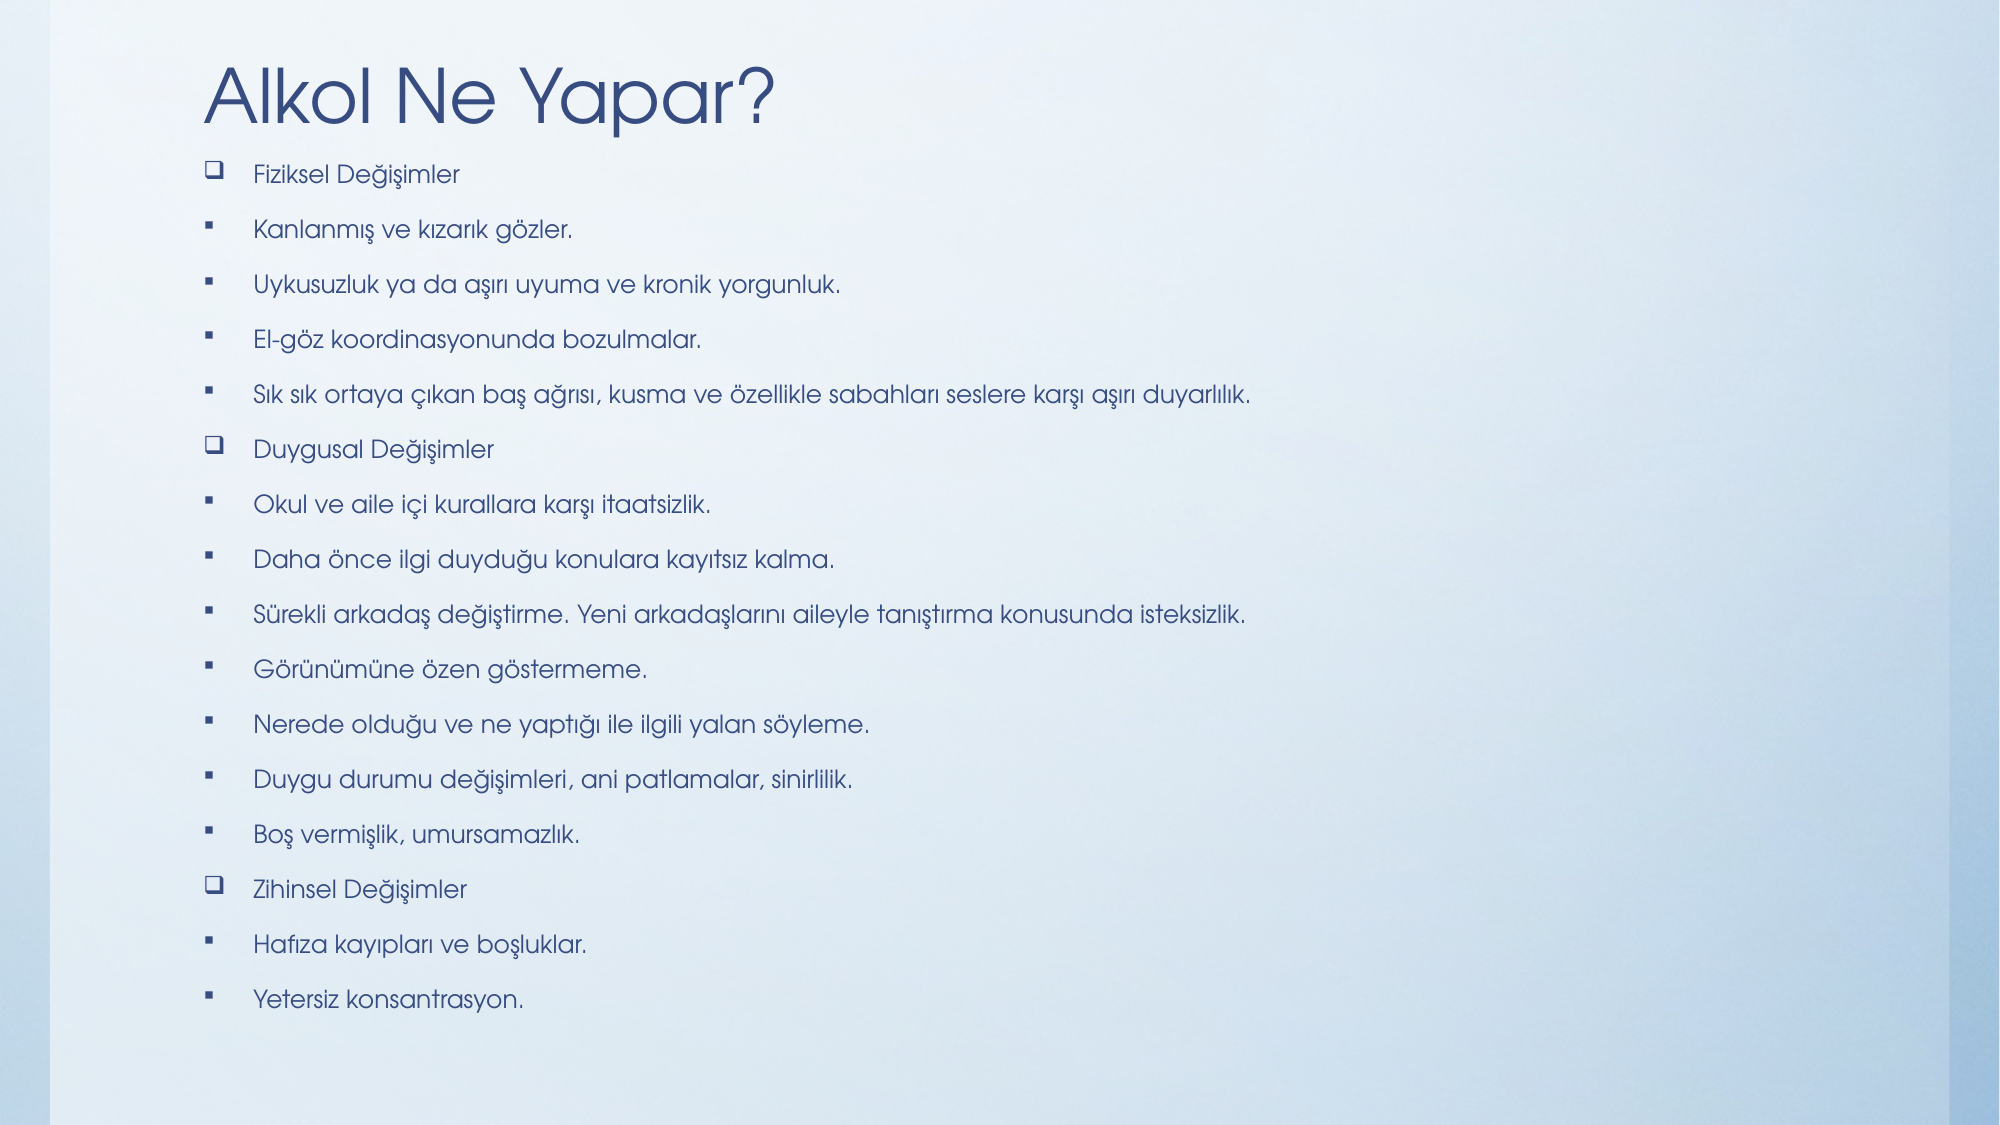

# Alkol Ne Yapar?
Fiziksel Değişimler
Kanlanmış ve kızarık gözler.
Uykusuzluk ya da aşırı uyuma ve kronik yorgunluk.
El-göz koordinasyonunda bozulmalar.
Sık sık ortaya çıkan baş ağrısı, kusma ve özellikle sabahları seslere karşı aşırı duyarlılık.
Duygusal Değişimler
Okul ve aile içi kurallara karşı itaatsizlik.
Daha önce ilgi duyduğu konulara kayıtsız kalma.
Sürekli arkadaş değiştirme. Yeni arkadaşlarını aileyle tanıştırma konusunda isteksizlik.
Görünümüne özen göstermeme.
Nerede olduğu ve ne yaptığı ile ilgili yalan söyleme.
Duygu durumu değişimleri, ani patlamalar, sinirlilik.
Boş vermişlik, umursamazlık.
Zihinsel Değişimler
Hafıza kayıpları ve boşluklar.
Yetersiz konsantrasyon.